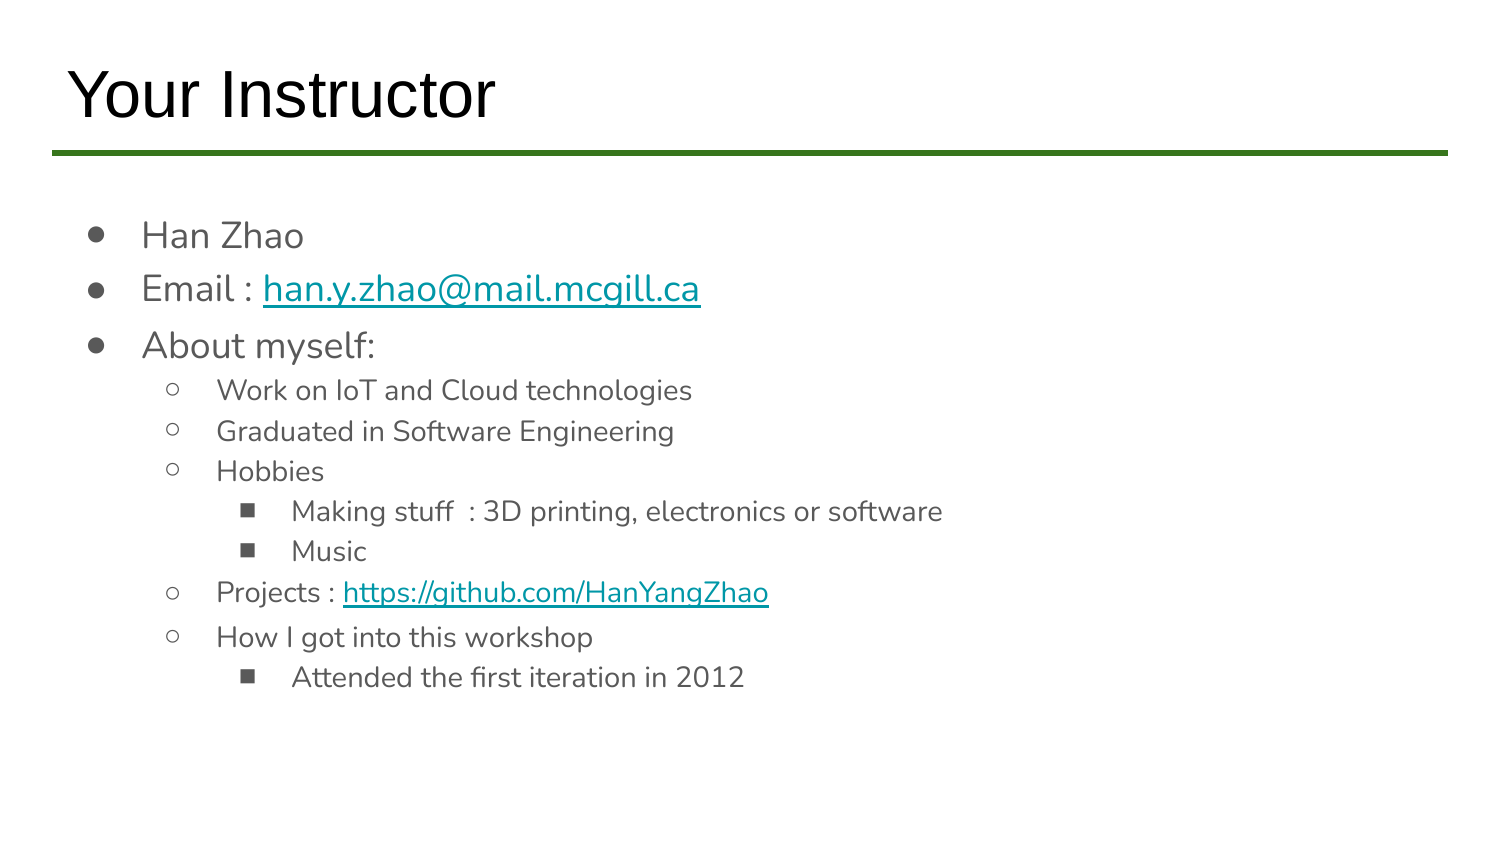

# Your Instructor
Han Zhao
Email : han.y.zhao@mail.mcgill.ca
About myself:
Work on IoT and Cloud technologies
Graduated in Software Engineering
Hobbies
Making stuff  : 3D printing, electronics or software
Music
Projects : https://github.com/HanYangZhao
How I got into this workshop
Attended the first iteration in 2012